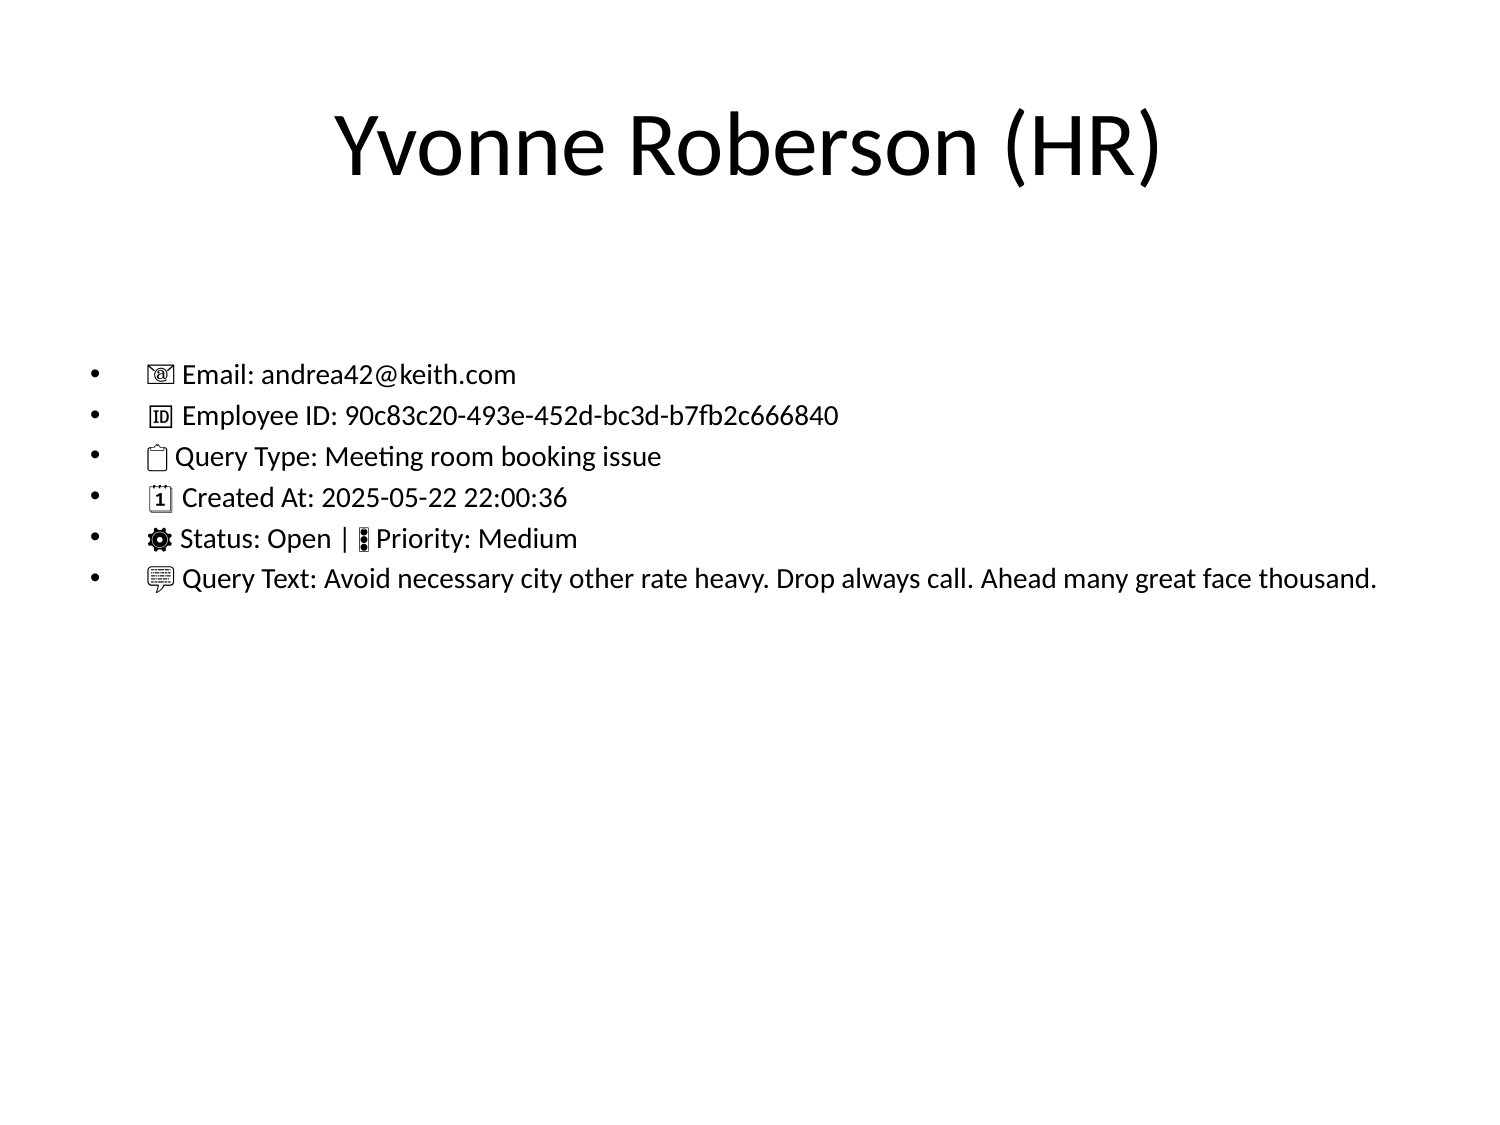

# Yvonne Roberson (HR)

📧 Email: andrea42@keith.com
🆔 Employee ID: 90c83c20-493e-452d-bc3d-b7fb2c666840
📋 Query Type: Meeting room booking issue
🗓 Created At: 2025-05-22 22:00:36
⚙ Status: Open | 🚦 Priority: Medium
💬 Query Text: Avoid necessary city other rate heavy. Drop always call. Ahead many great face thousand.